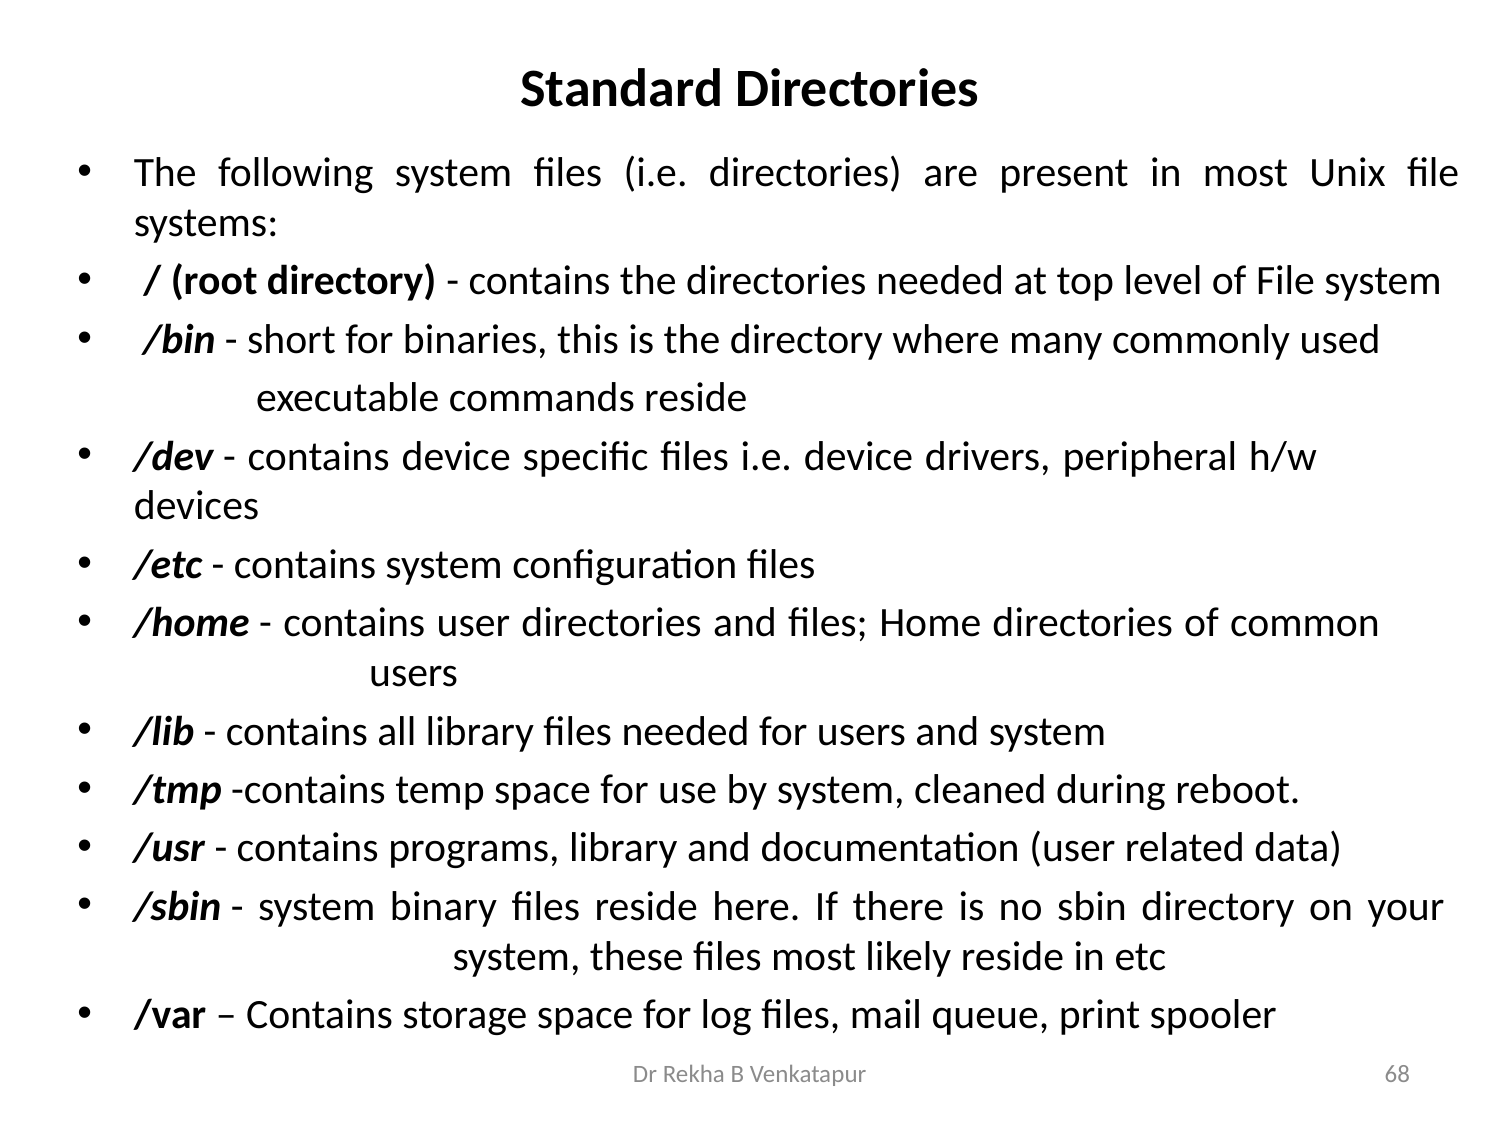

# Standard Directories
The following system files (i.e. directories) are present in most Unix file systems:
 / (root directory) - contains the directories needed at top level of File system
 /bin - short for binaries, this is the directory where many commonly used
 	   executable commands reside
/dev - contains device specific files i.e. device drivers, peripheral h/w             devices
/etc - contains system configuration files
/home - contains user directories and files; Home directories of common        	         users
/lib - contains all library files needed for users and system
/tmp -contains temp space for use by system, cleaned during reboot.
/usr - contains programs, library and documentation (user related data)
/sbin - system binary files reside here. If there is no sbin directory on your  	    	  system, these files most likely reside in etc
/var – Contains storage space for log files, mail queue, print spooler

Dr Rekha B Venkatapur
68